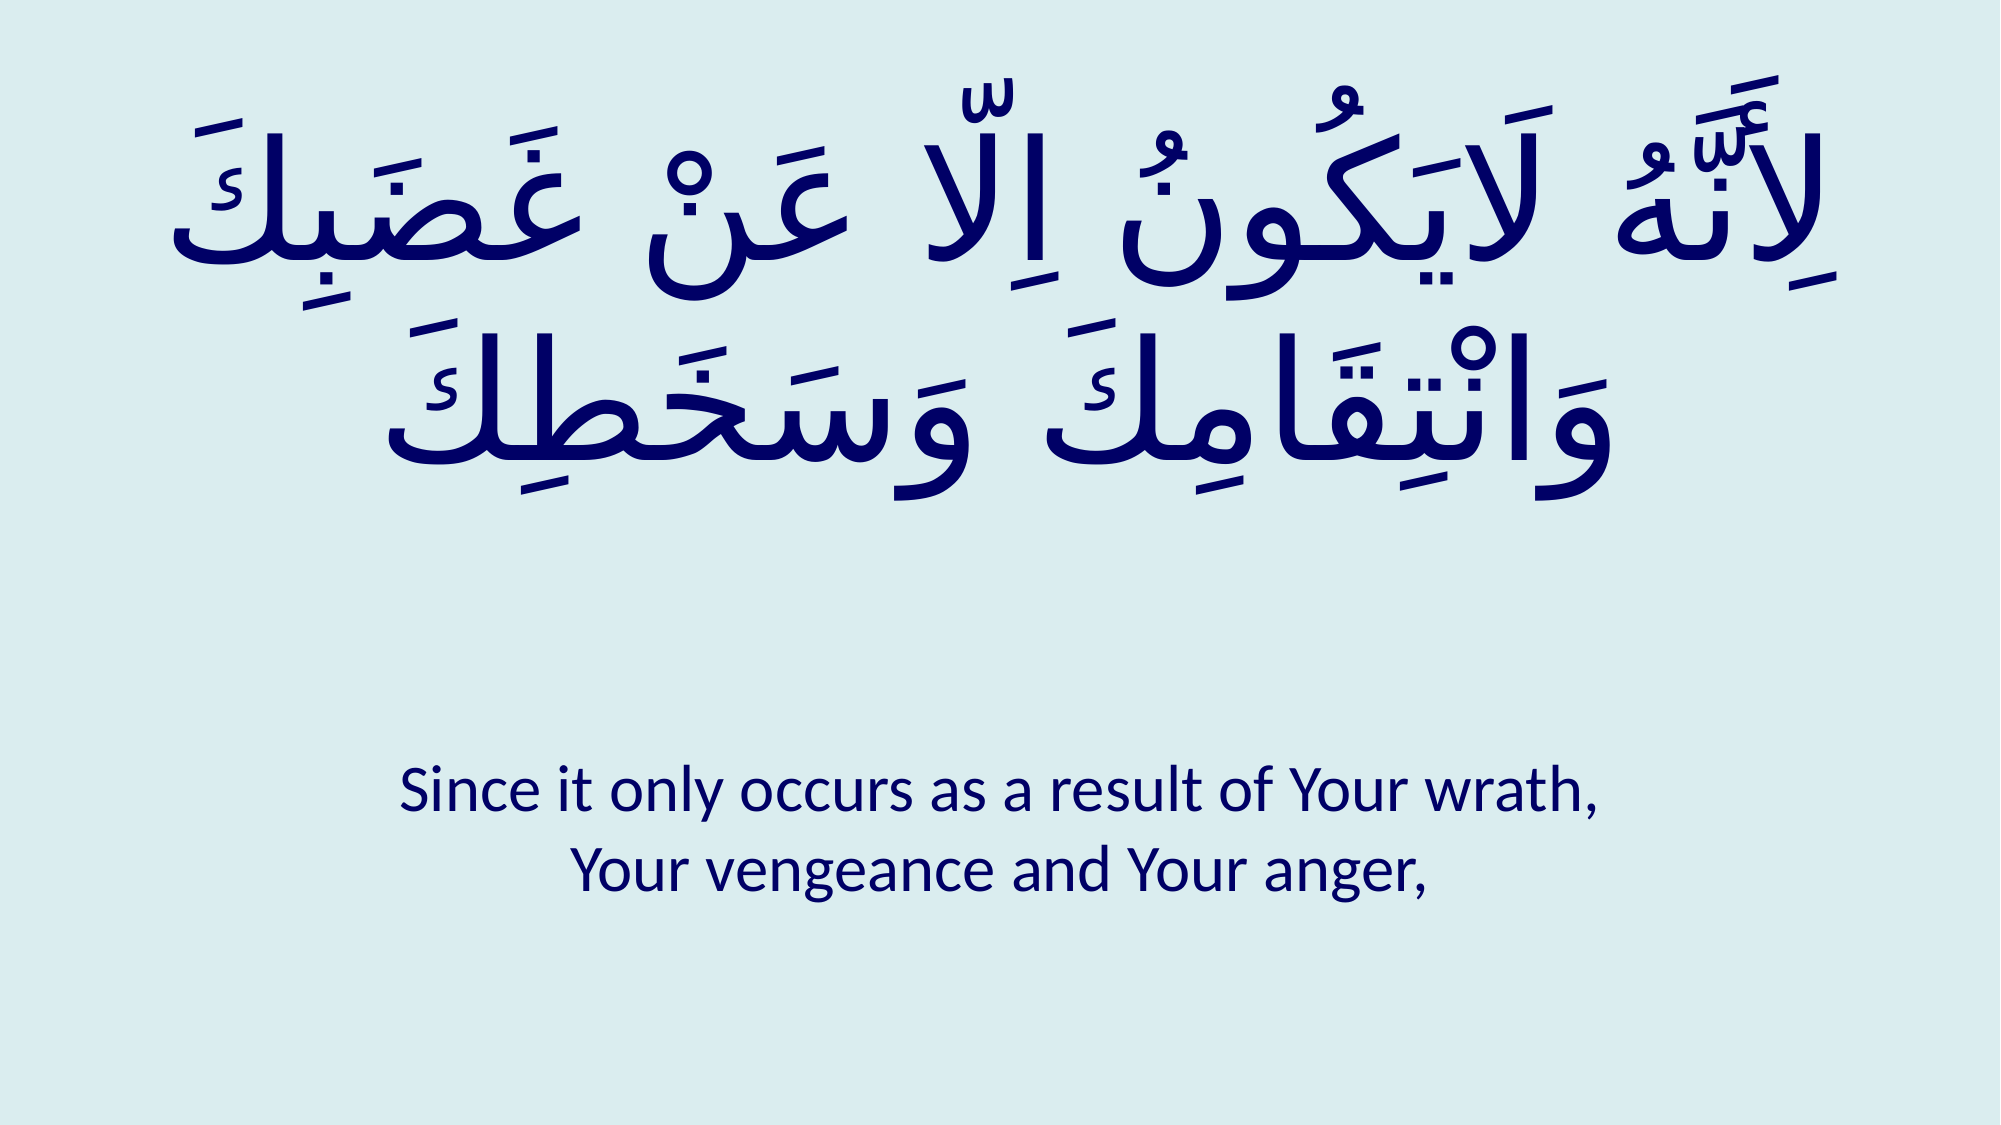

# لِأَنَّهُ لَایَكُونُ اِلّا عَنْ غَضَبِكَ وَانْتِقَامِكَ وَسَخَطِكَ
Since it only occurs as a result of Your wrath, Your vengeance and Your anger,